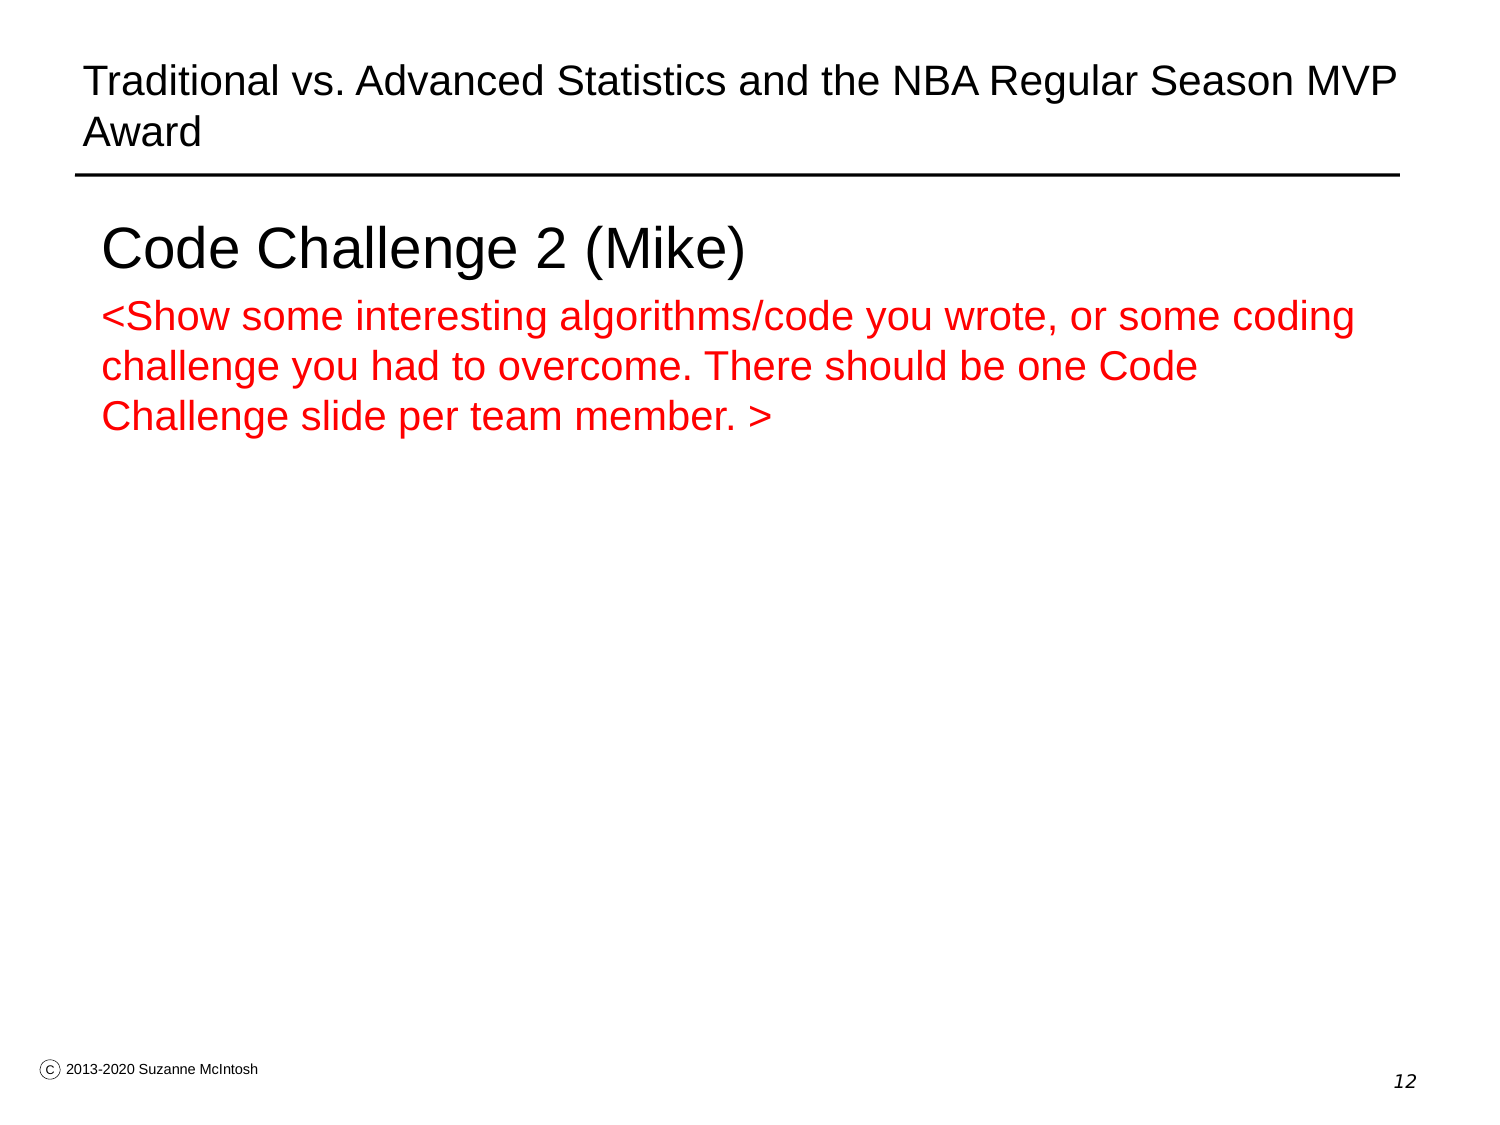

# Traditional vs. Advanced Statistics and the NBA Regular Season MVP Award

Code Challenge 2 (Mike)
<Show some interesting algorithms/code you wrote, or some coding challenge you had to overcome. There should be one Code Challenge slide per team member. >
12